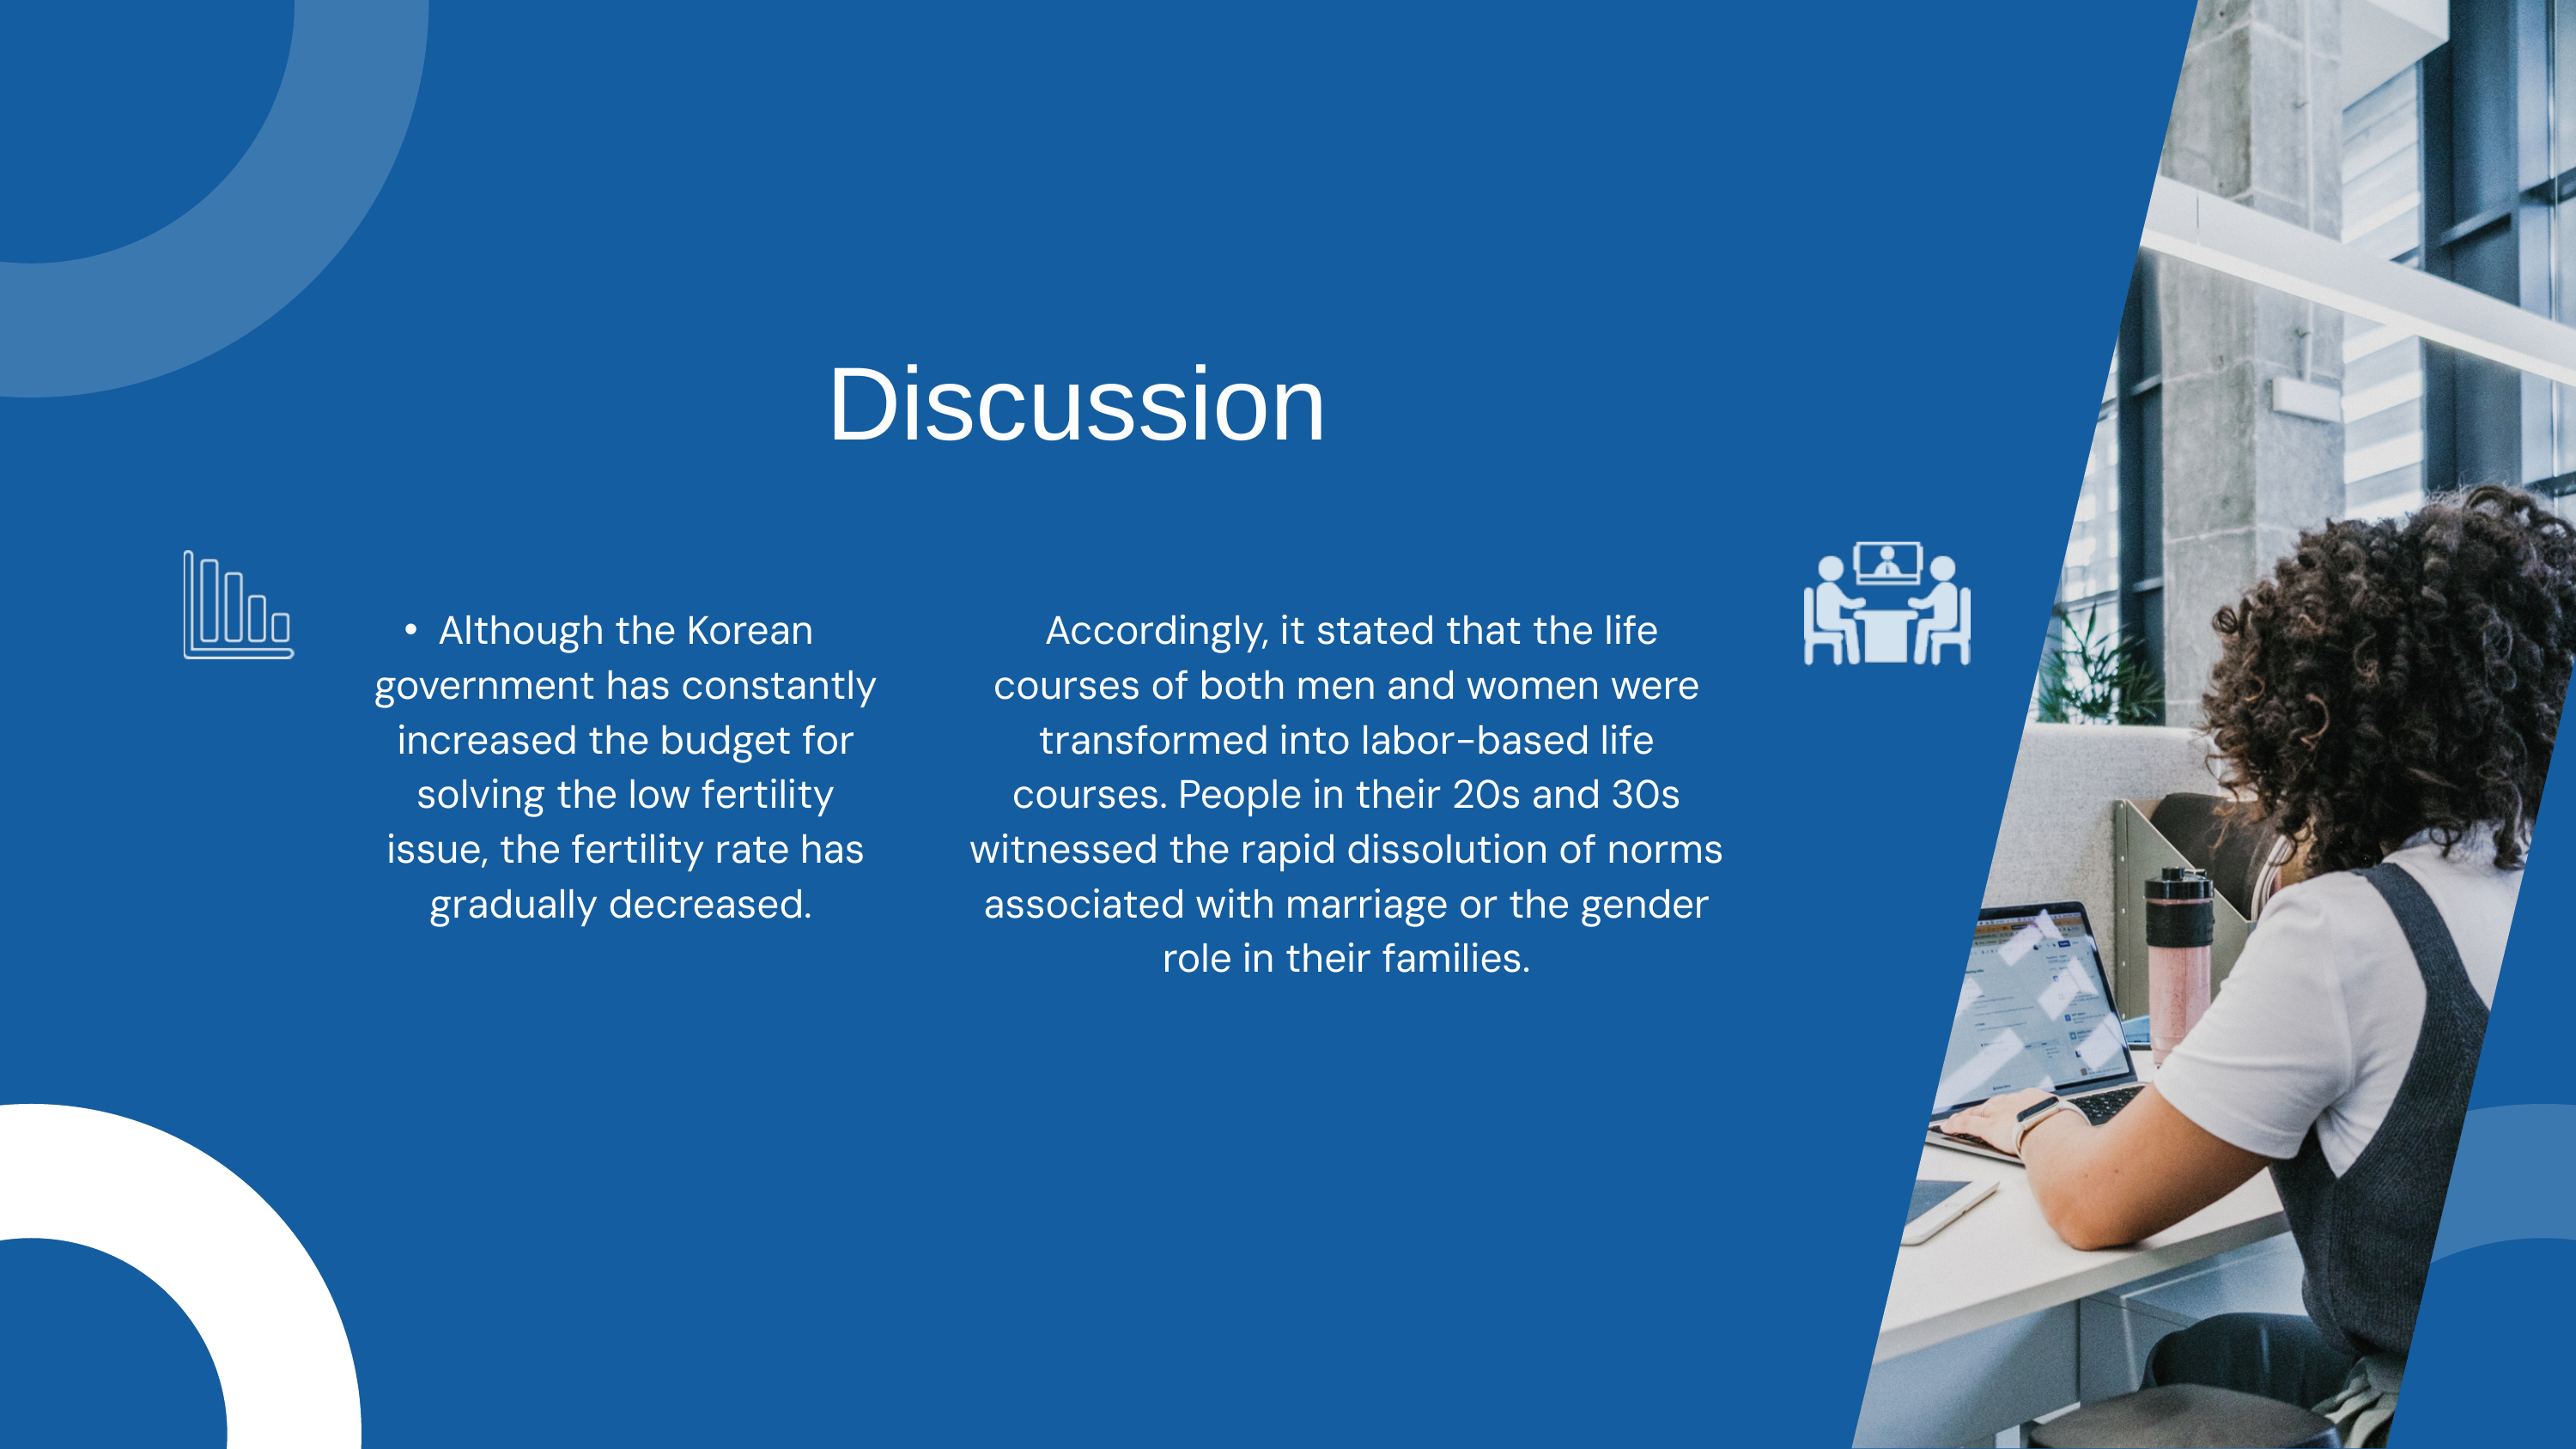

Discussion

Although the Korean government has constantly increased the budget for solving the low fertility issue, the fertility rate has gradually decreased.

 Accordingly, it stated that the life courses of both men and women were transformed into labor-based life courses. People in their 20s and 30s witnessed the rapid dissolution of norms associated with marriage or the gender role in their families.